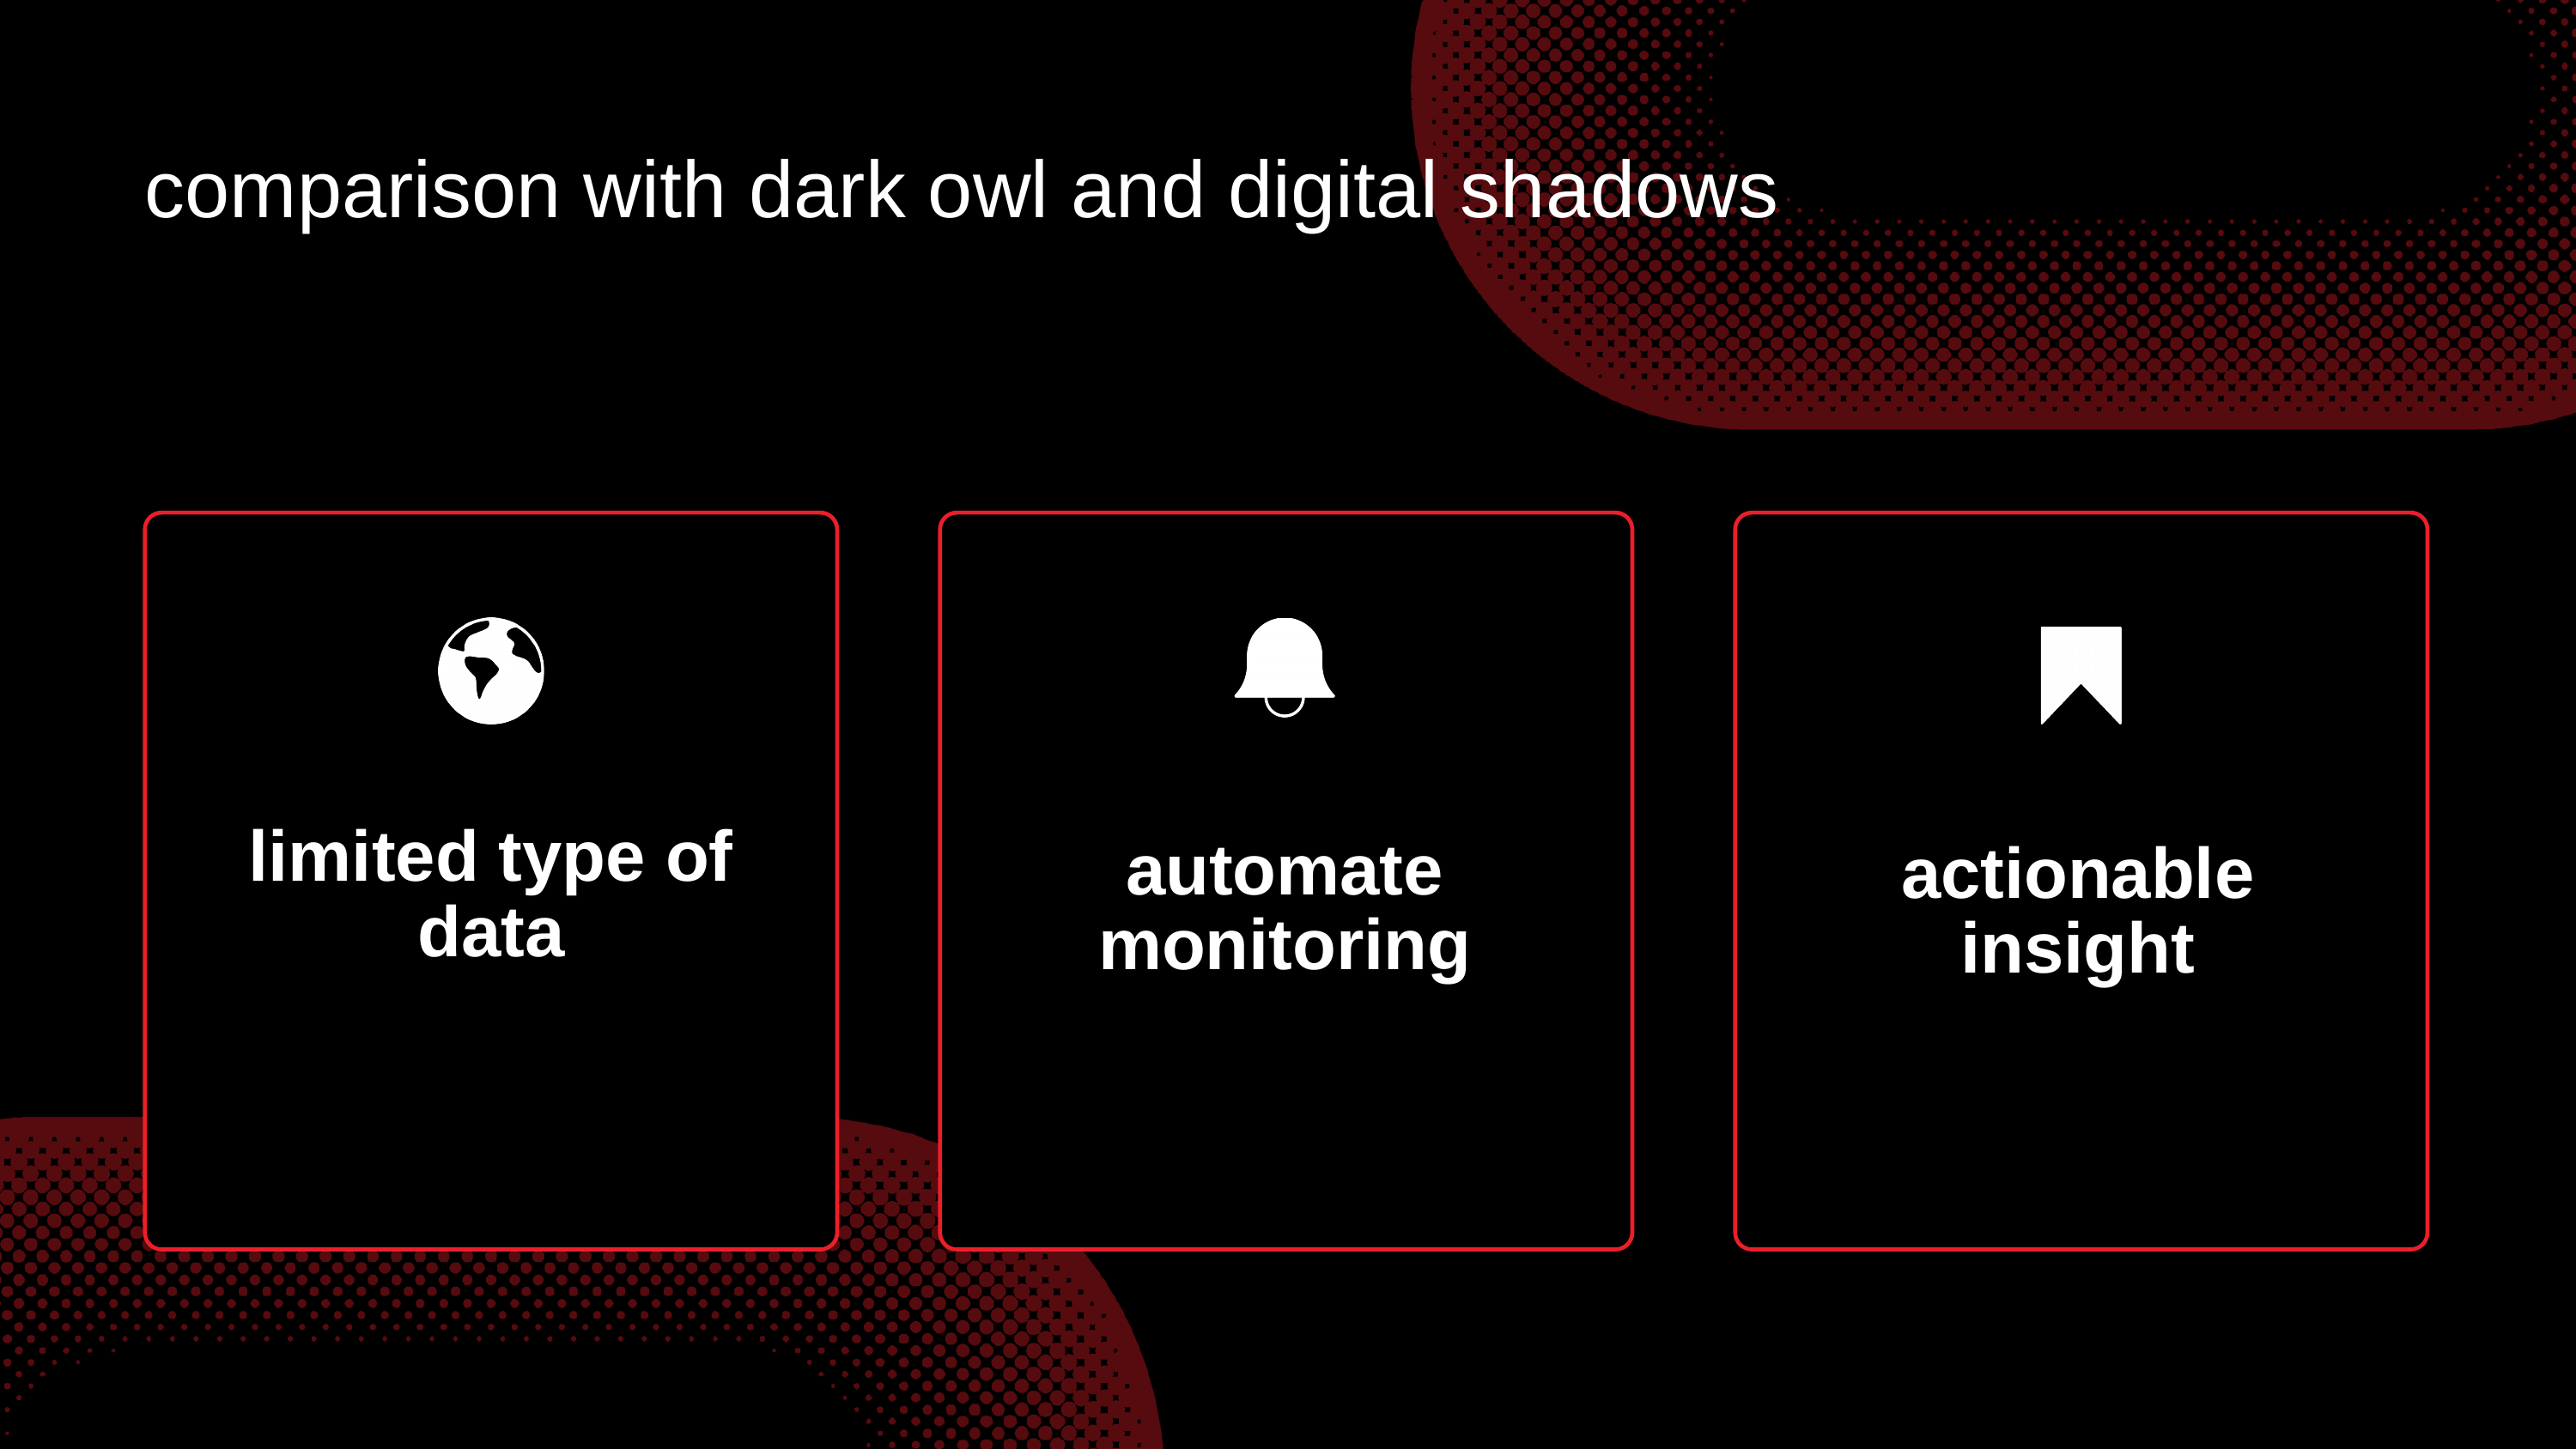

comparison with dark owl and digital shadows

limited type of data
automate monitoring
actionable insight